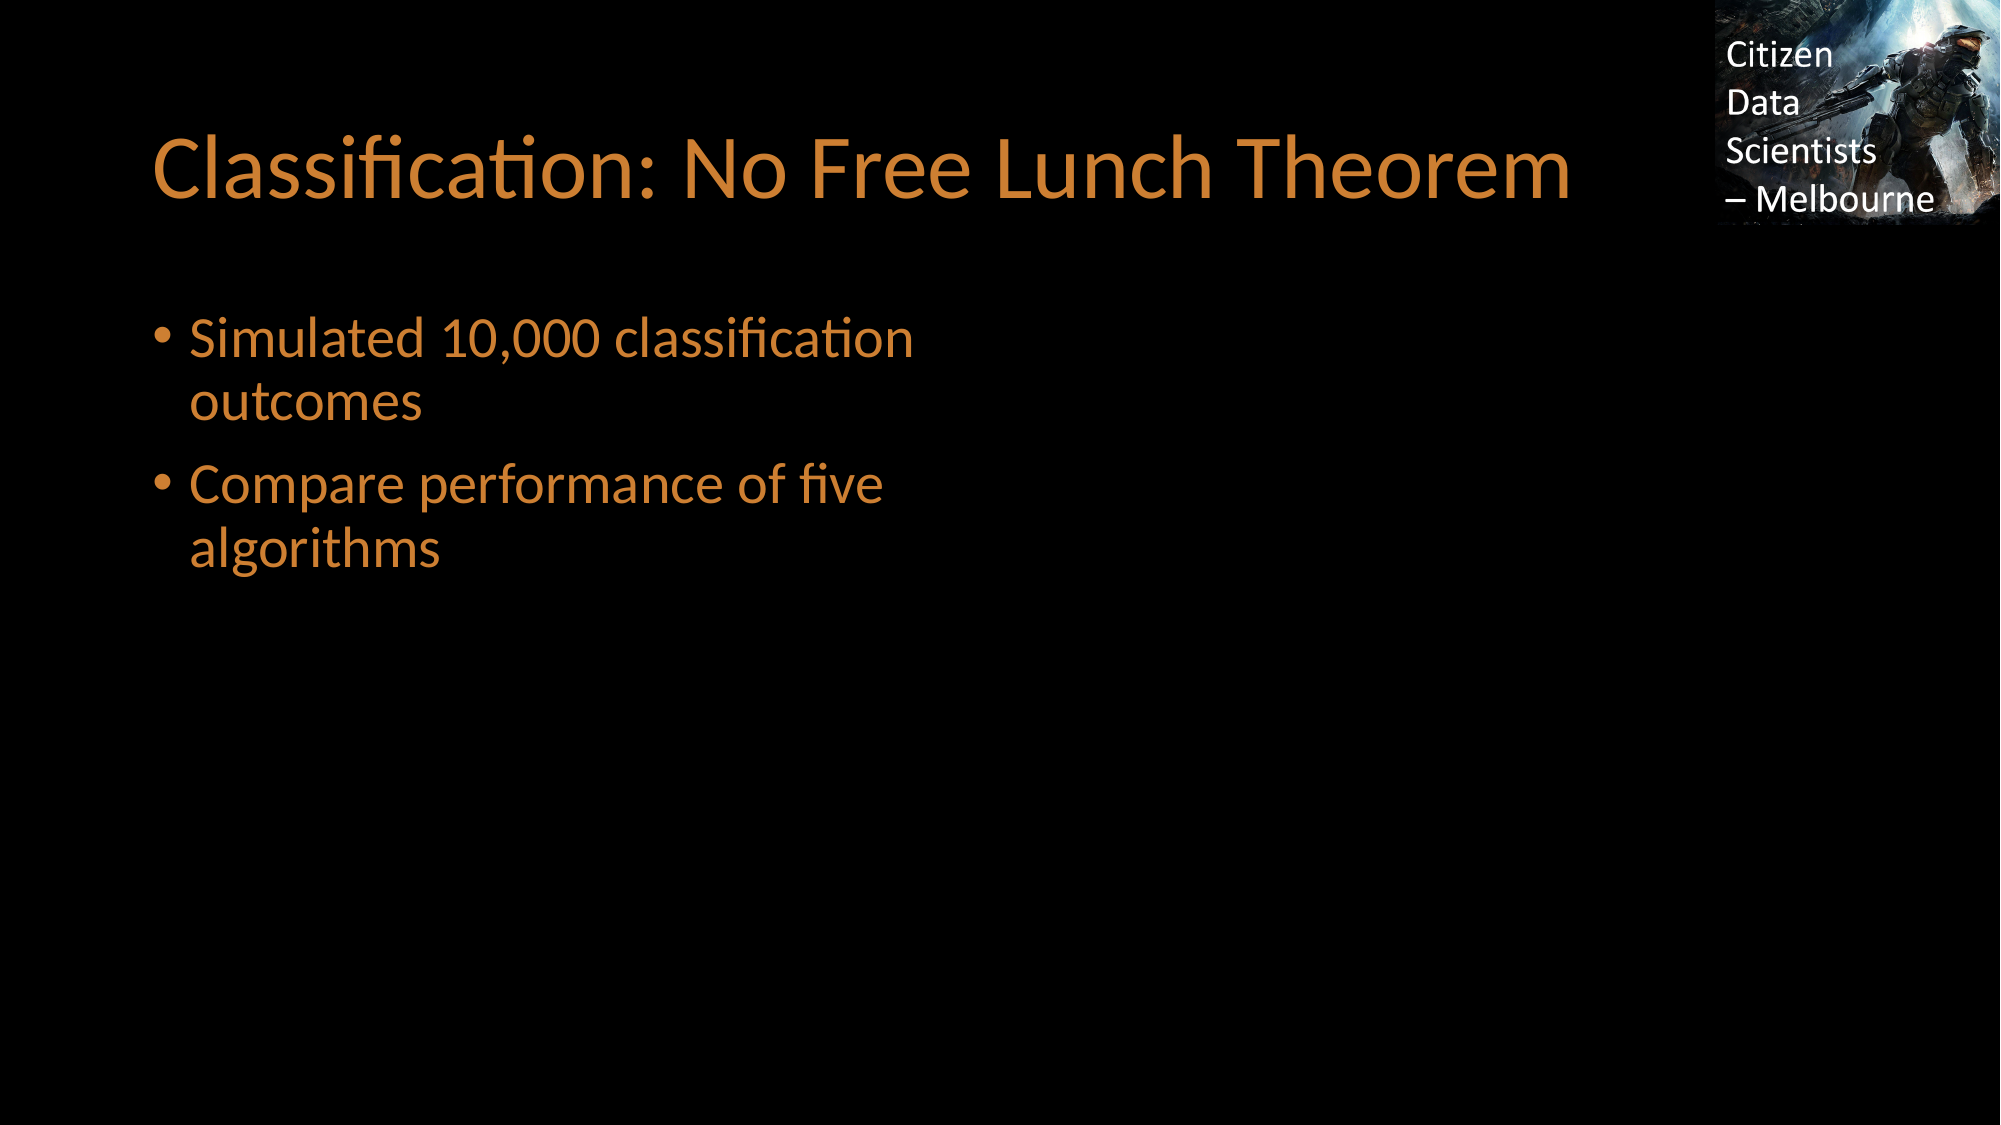

# Classification: No Free Lunch Theorem
Simulated 10,000 classification outcomes
Compare performance of five algorithms